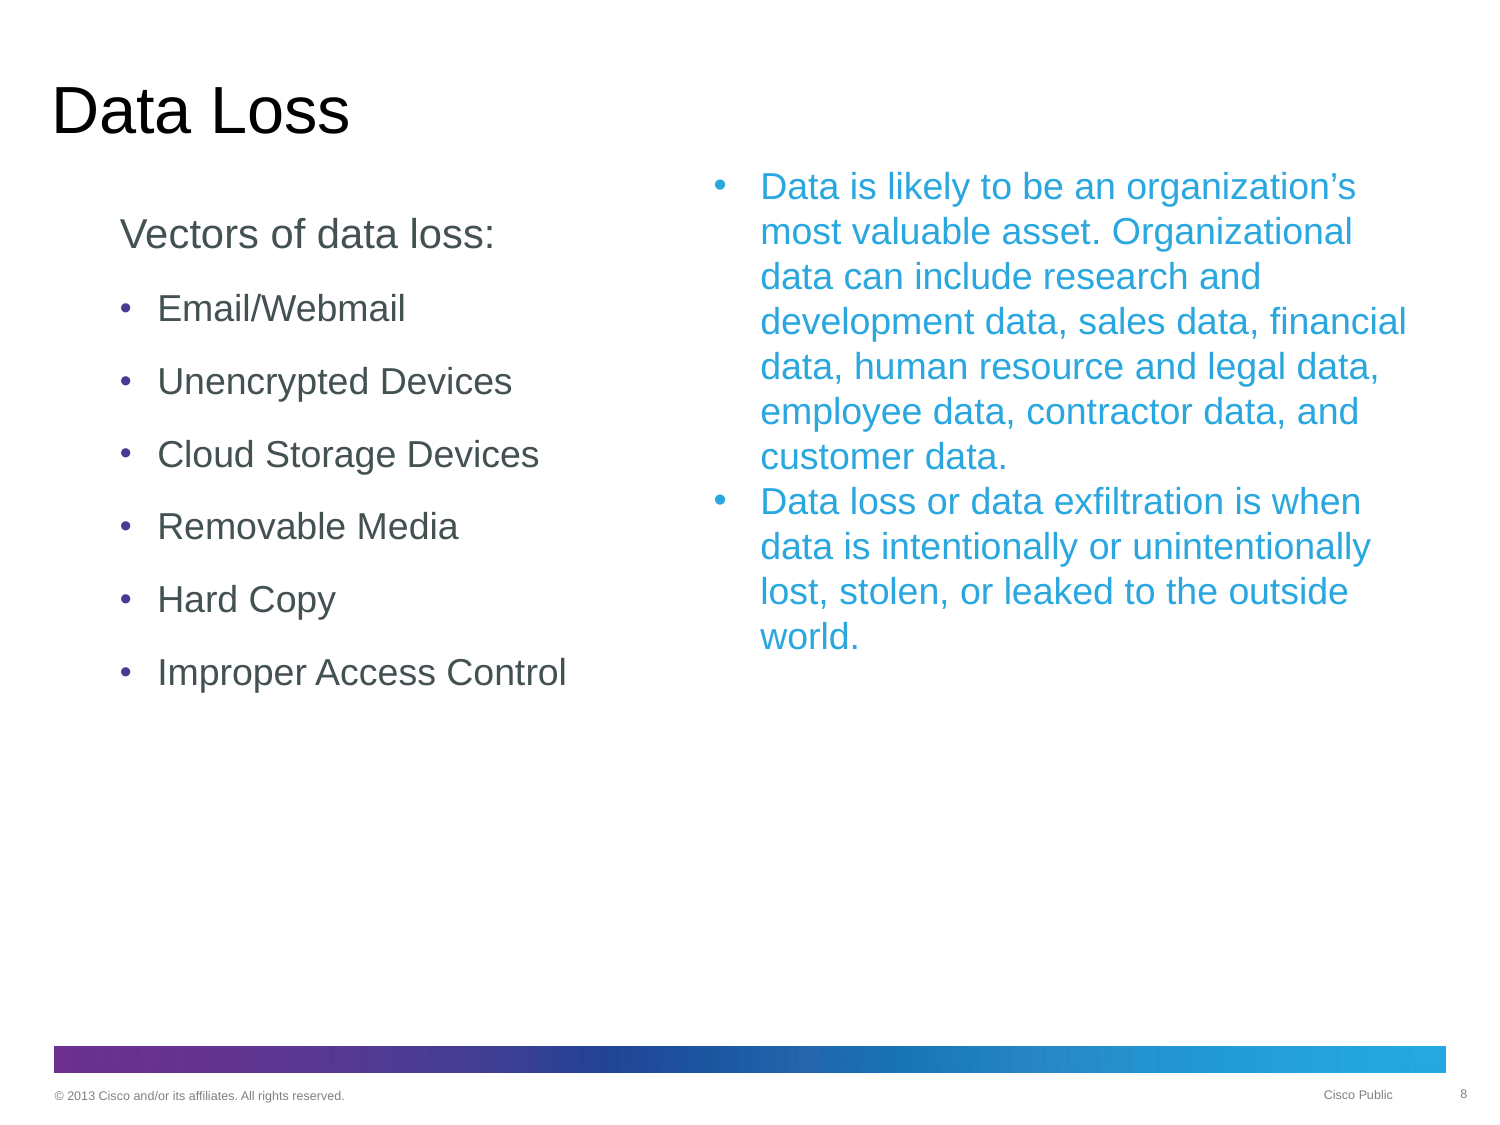

# Data Loss
Data is likely to be an organization’s most valuable asset. Organizational data can include research and development data, sales data, financial data, human resource and legal data, employee data, contractor data, and customer data.
Data loss or data exfiltration is when data is intentionally or unintentionally lost, stolen, or leaked to the outside world.
Vectors of data loss:
Email/Webmail
Unencrypted Devices
Cloud Storage Devices
Removable Media
Hard Copy
Improper Access Control